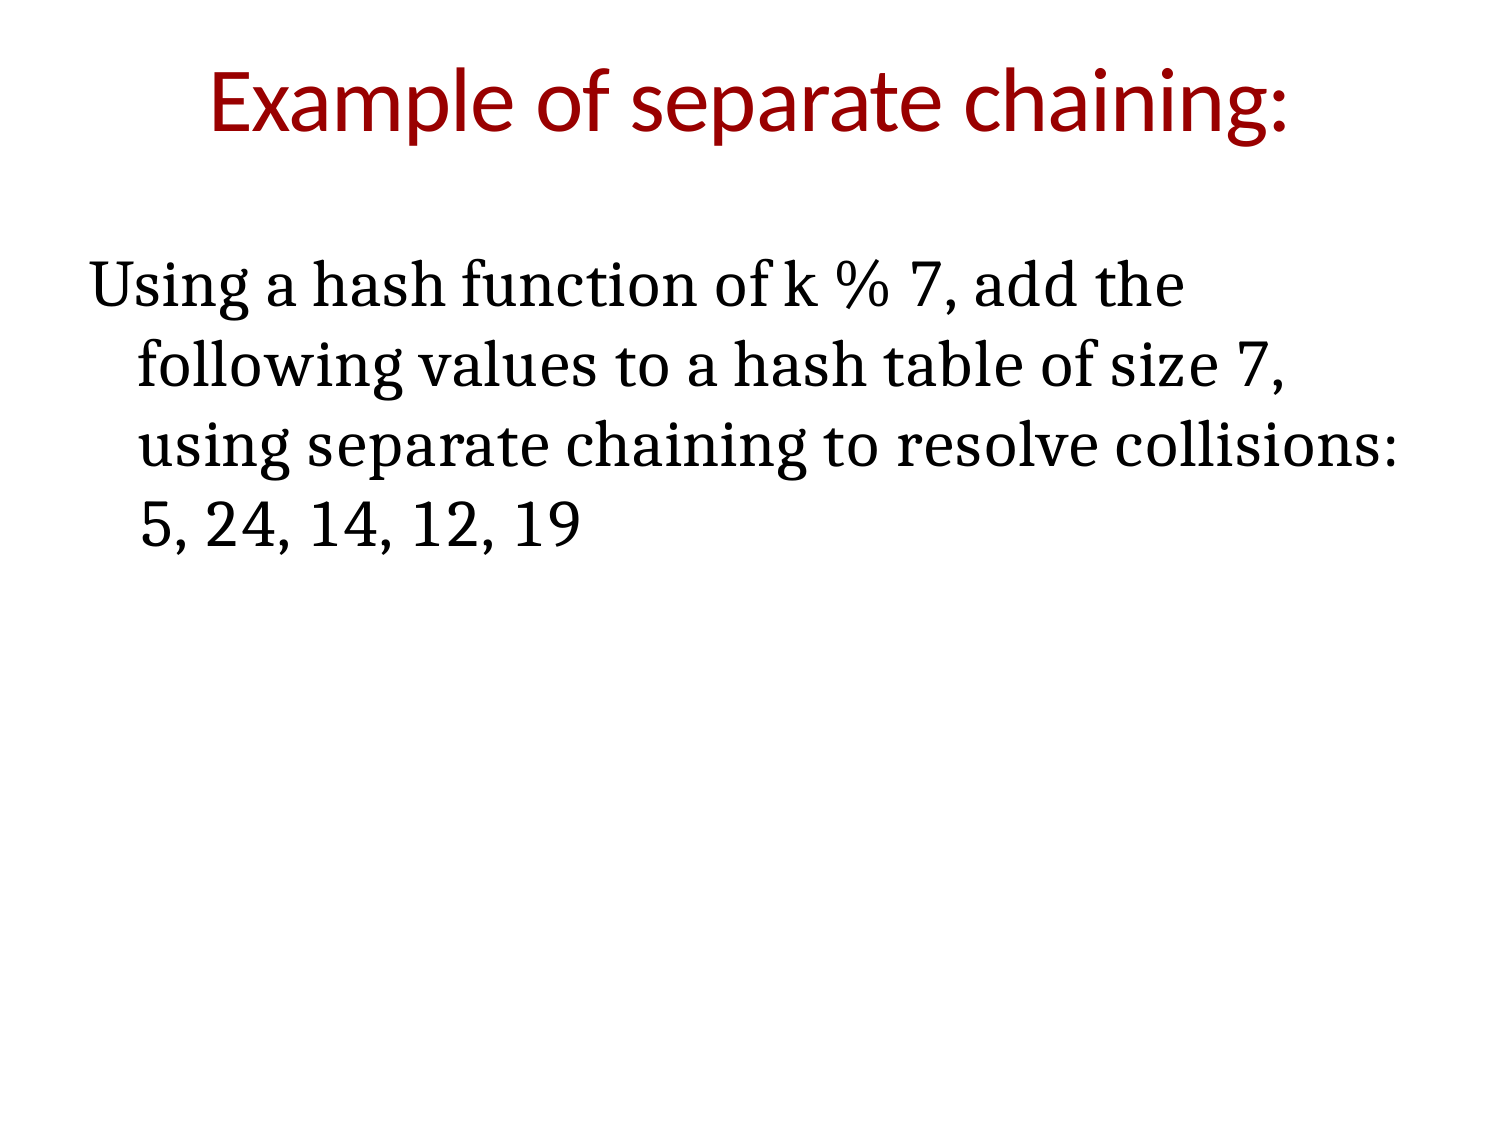

# Example of separate chaining:
Using a hash function of k % 7, add the following values to a hash table of size 7, using separate chaining to resolve collisions:
	5, 24, 14, 12, 19